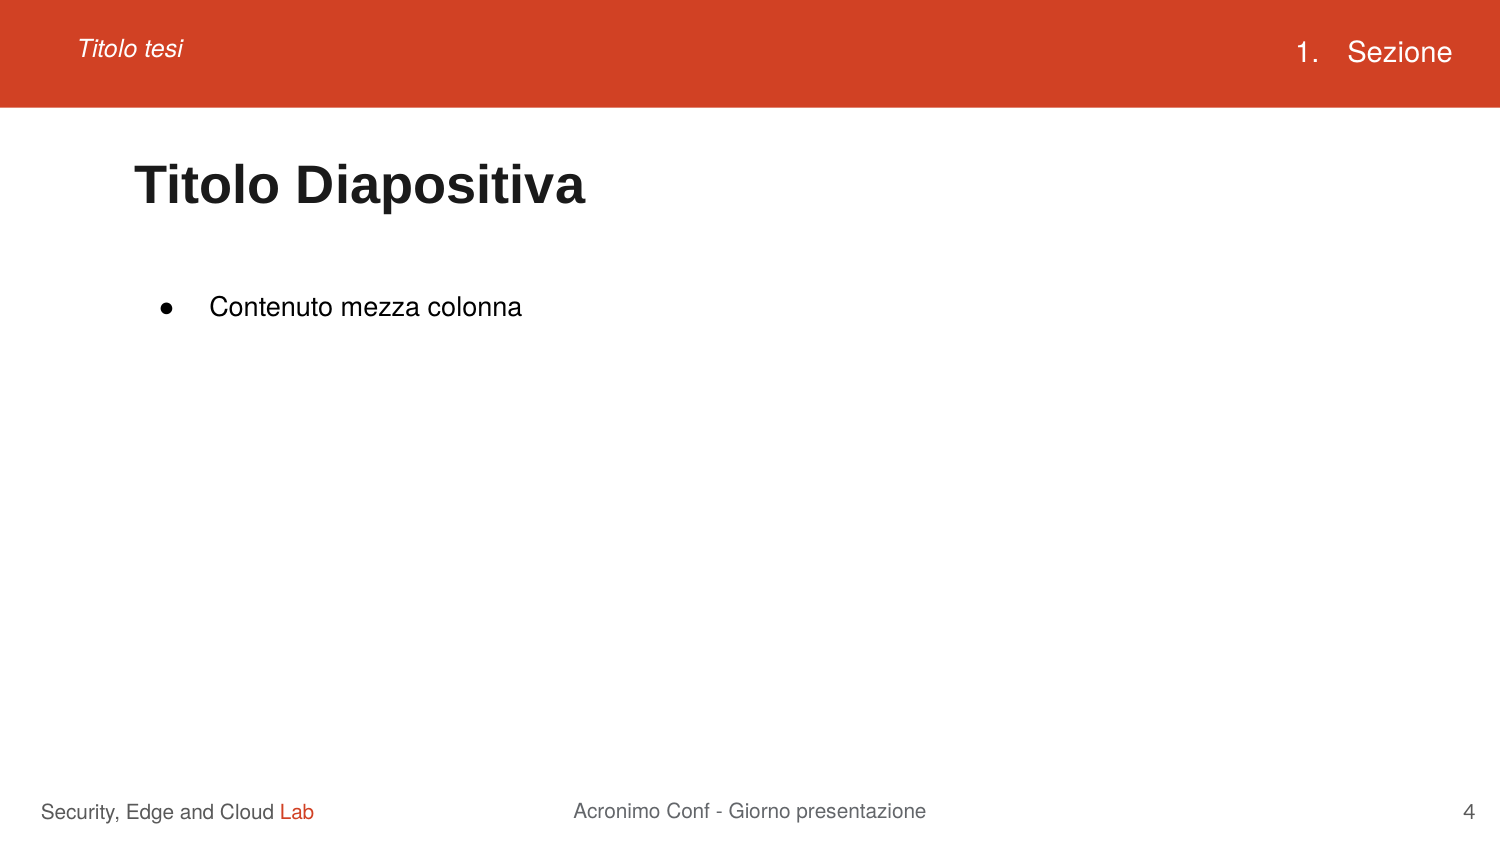

Titolo tesi
Sezione
# Titolo Diapositiva

Contenuto mezza colonna

4